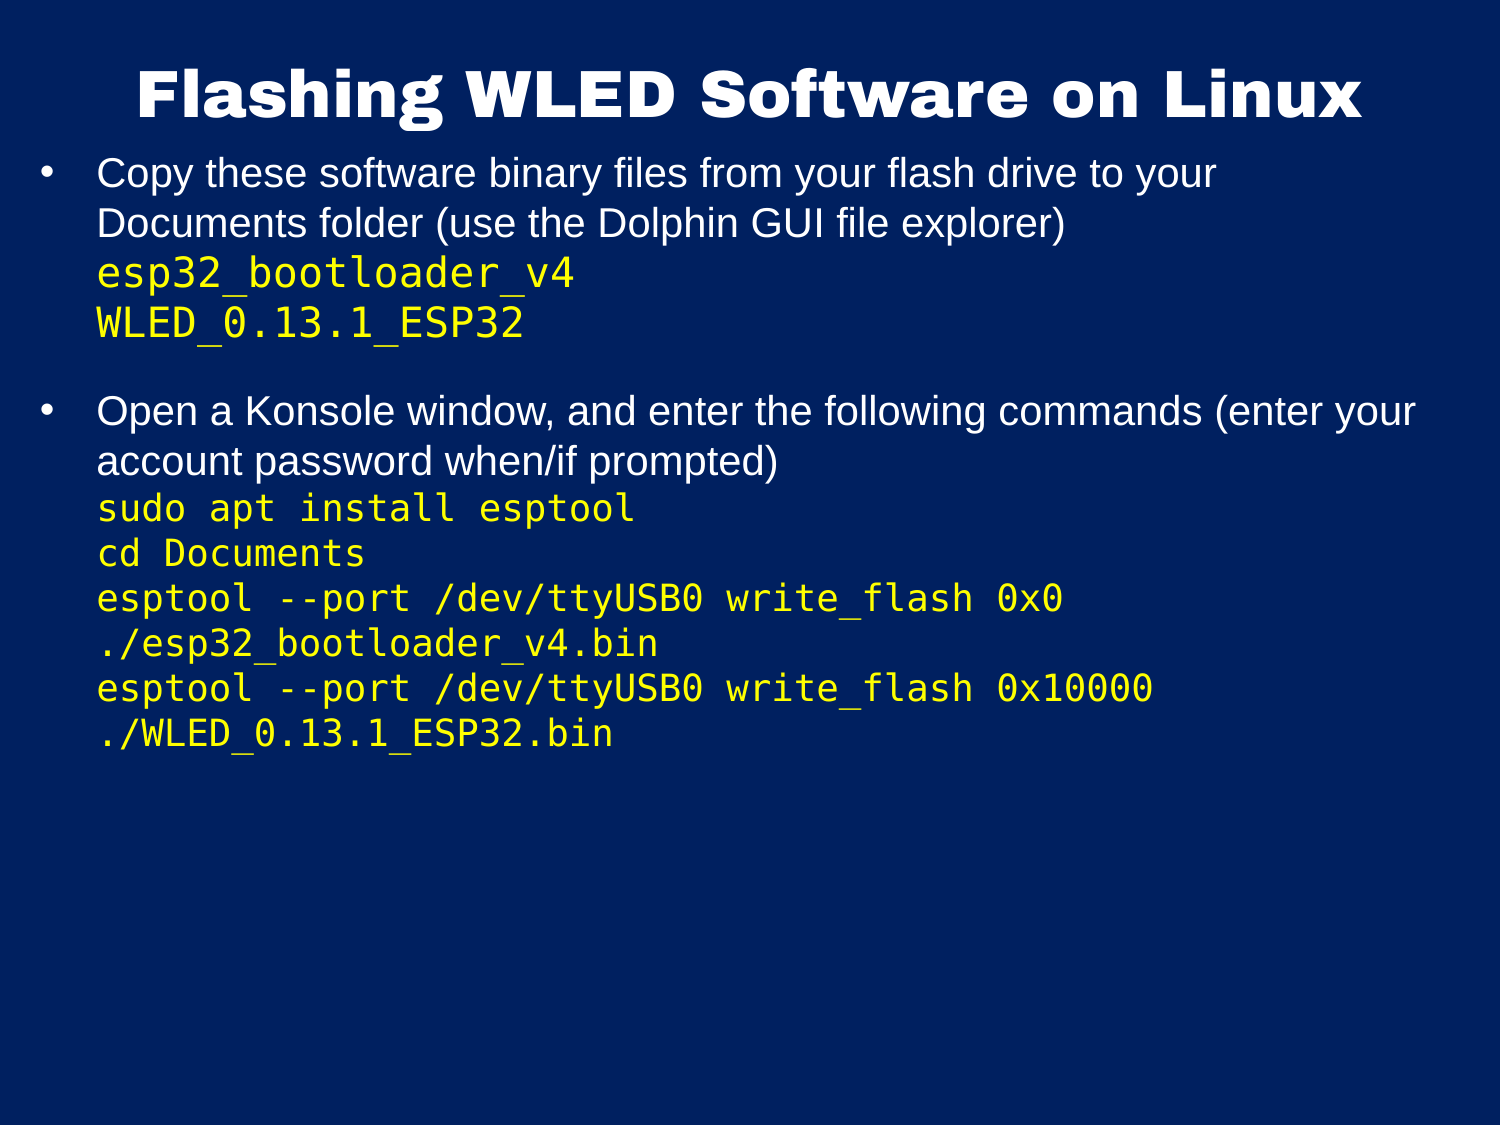

# Flashing WLED Software on Linux
Copy these software binary files from your flash drive to your Documents folder (use the Dolphin GUI file explorer)
esp32_bootloader_v4
WLED_0.13.1_ESP32
Open a Konsole window, and enter the following commands (enter your account password when/if prompted)
sudo apt install esptool
cd Documents
esptool --port /dev/ttyUSB0 write_flash 0x0 ./esp32_bootloader_v4.bin
esptool --port /dev/ttyUSB0 write_flash 0x10000 ./WLED_0.13.1_ESP32.bin